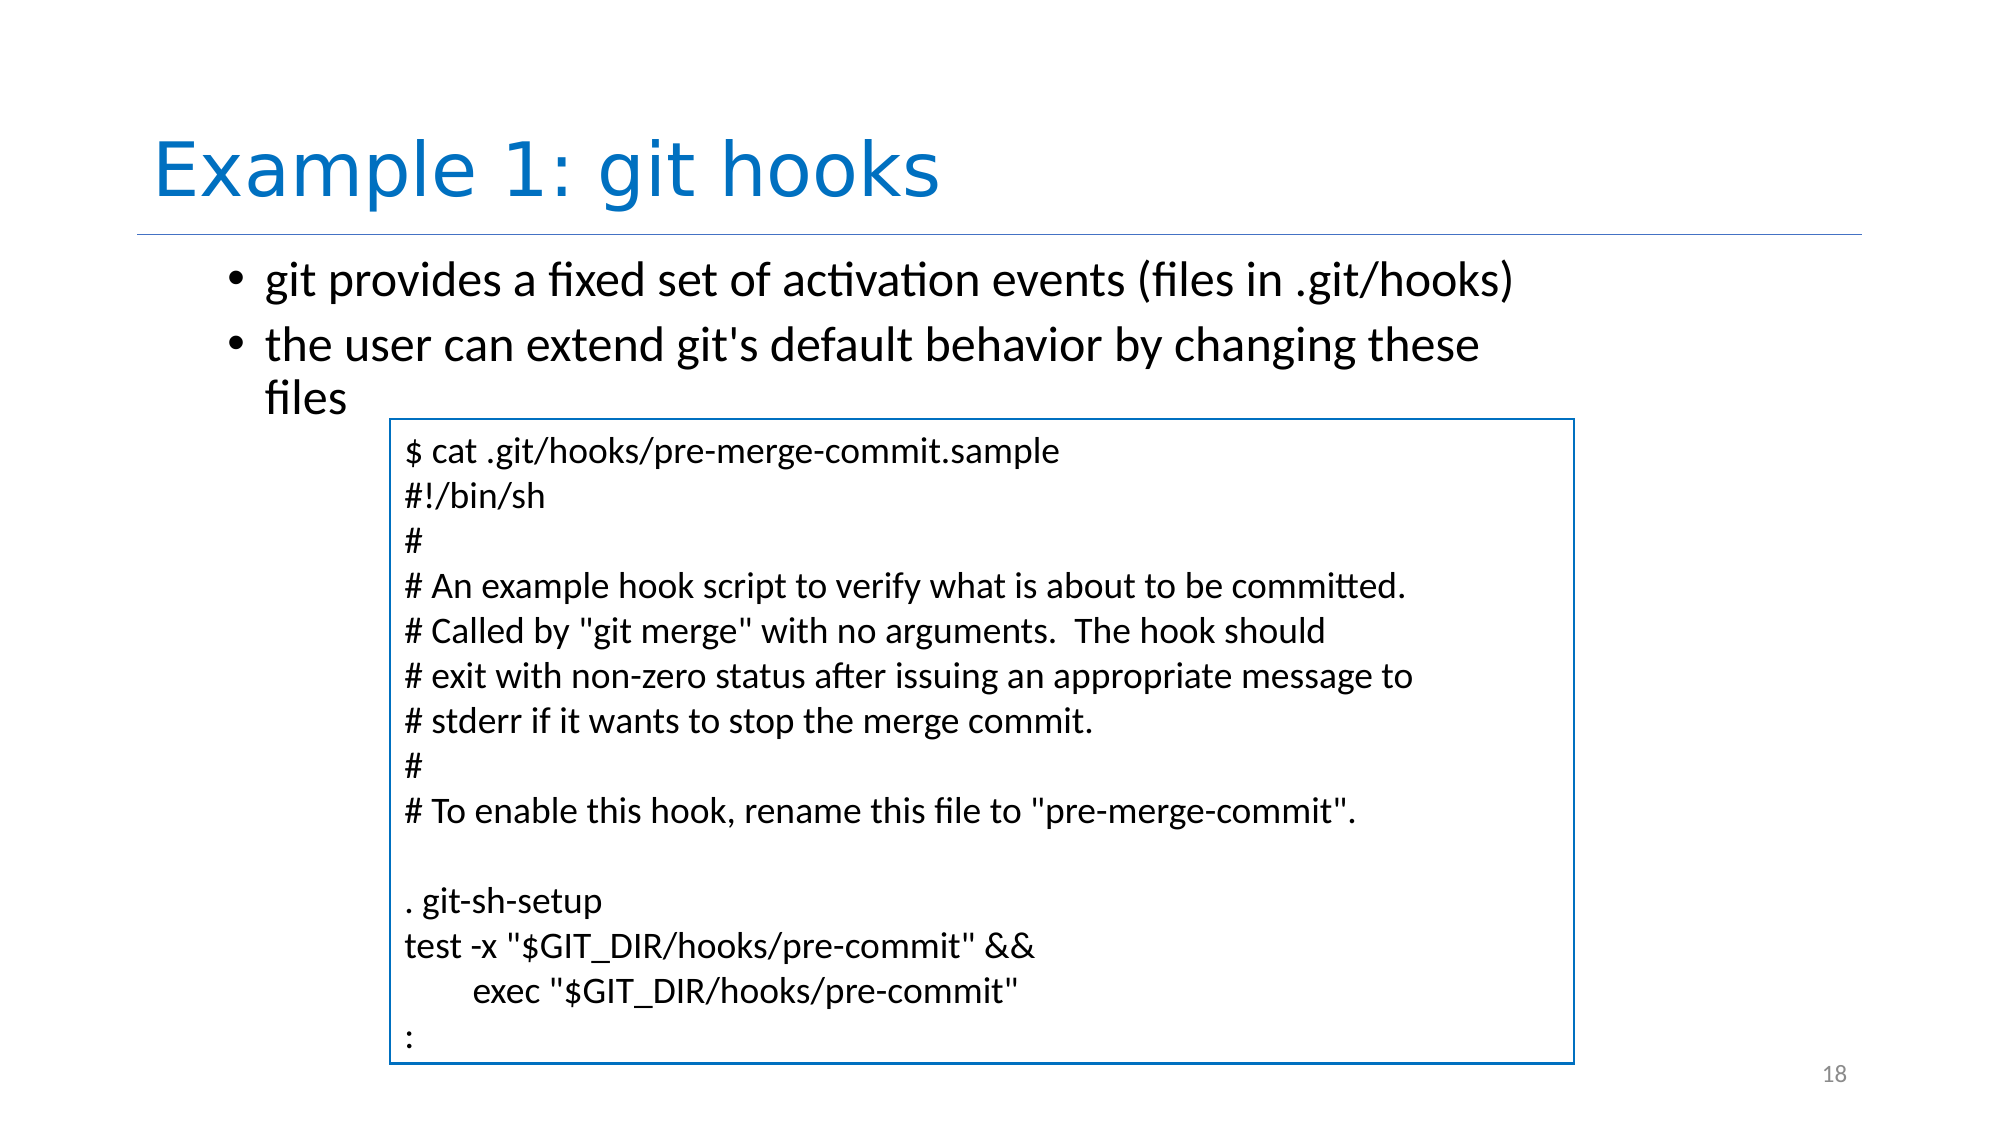

# Example 1: git hooks
git provides a fixed set of activation events (files in .git/hooks)
the user can extend git's default behavior by changing these files
$ cat .git/hooks/pre-merge-commit.sample
#!/bin/sh
#
# An example hook script to verify what is about to be committed.
# Called by "git merge" with no arguments.  The hook should
# exit with non-zero status after issuing an appropriate message to
# stderr if it wants to stop the merge commit.
#
# To enable this hook, rename this file to "pre-merge-commit".

. git-sh-setup
test -x "$GIT_DIR/hooks/pre-commit" &&
        exec "$GIT_DIR/hooks/pre-commit"
:
18